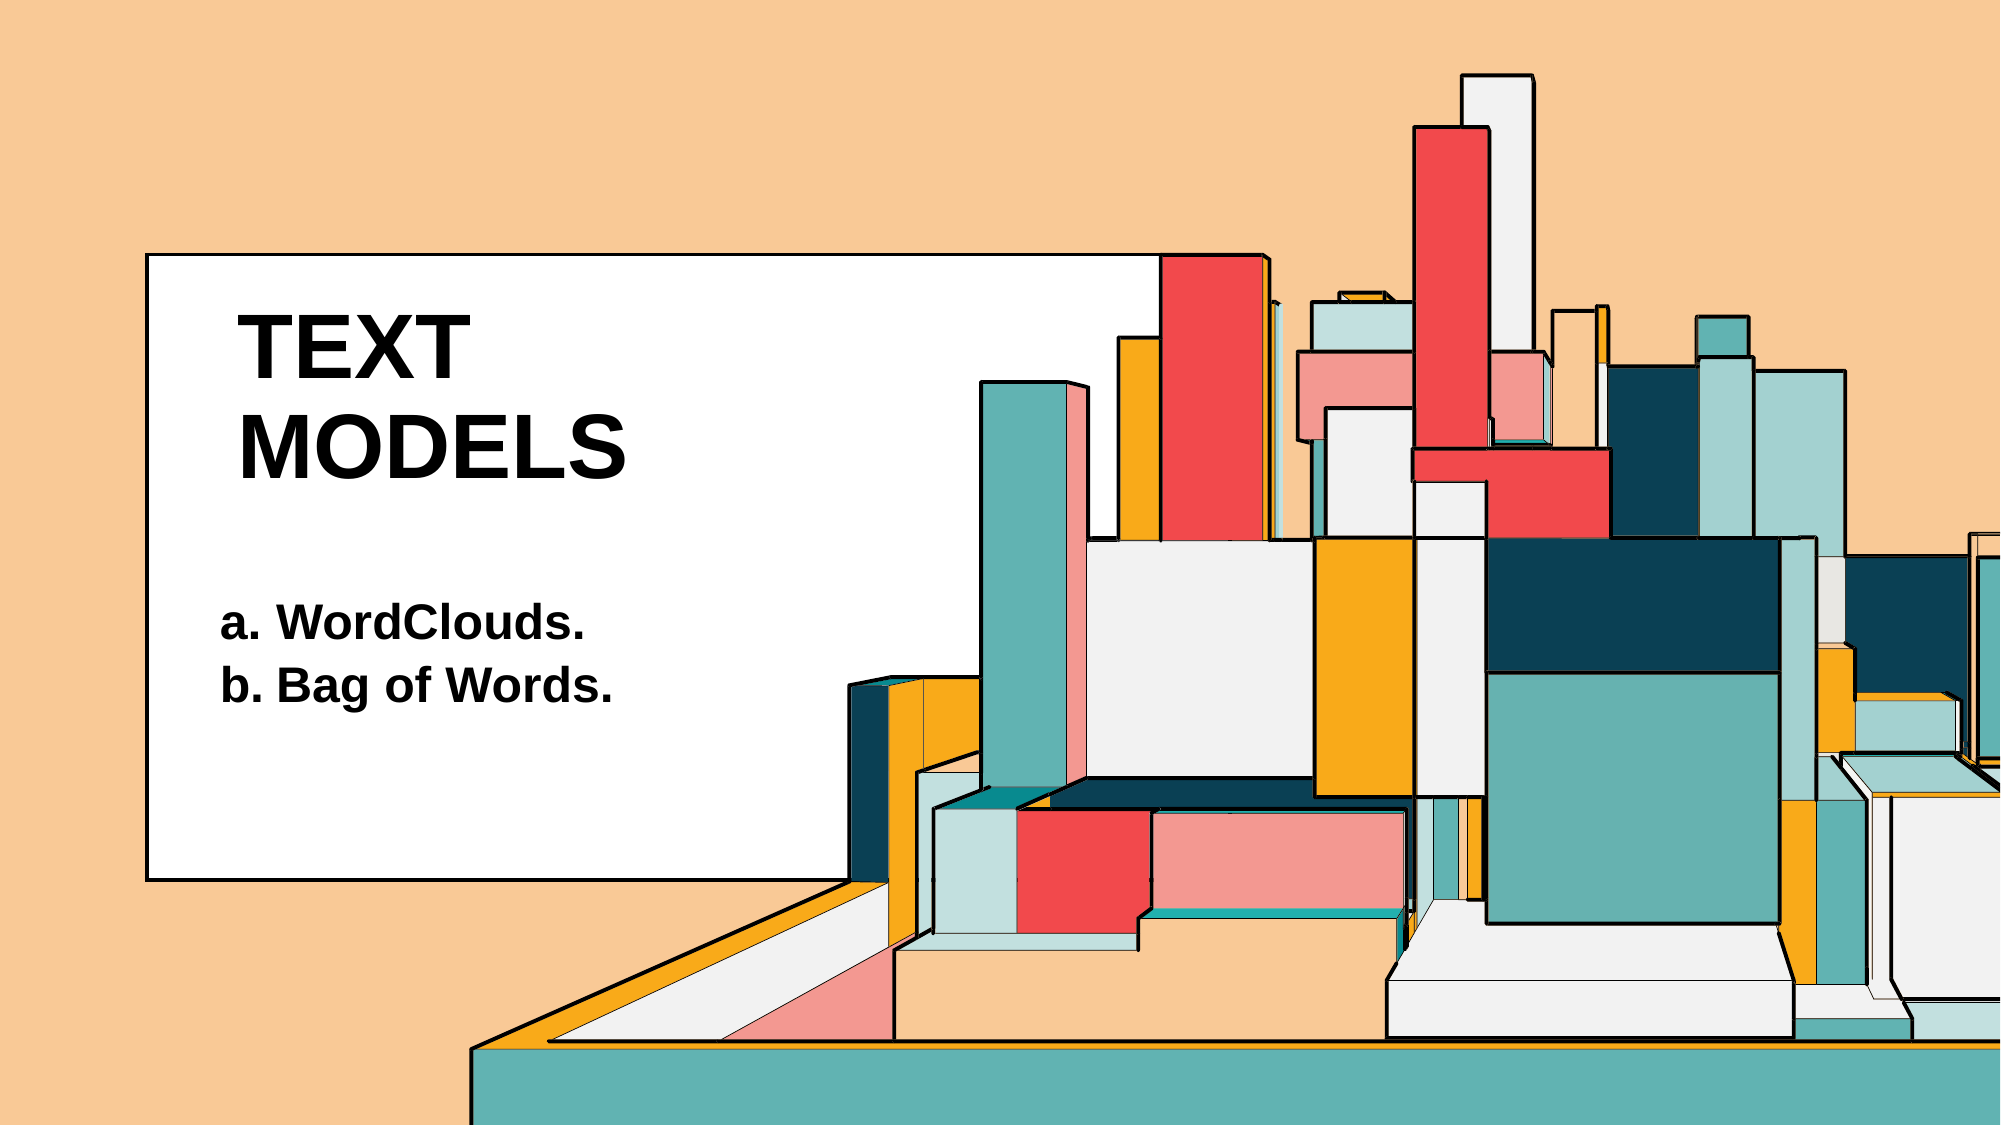

# Text Models
WordClouds.
Bag of Words.